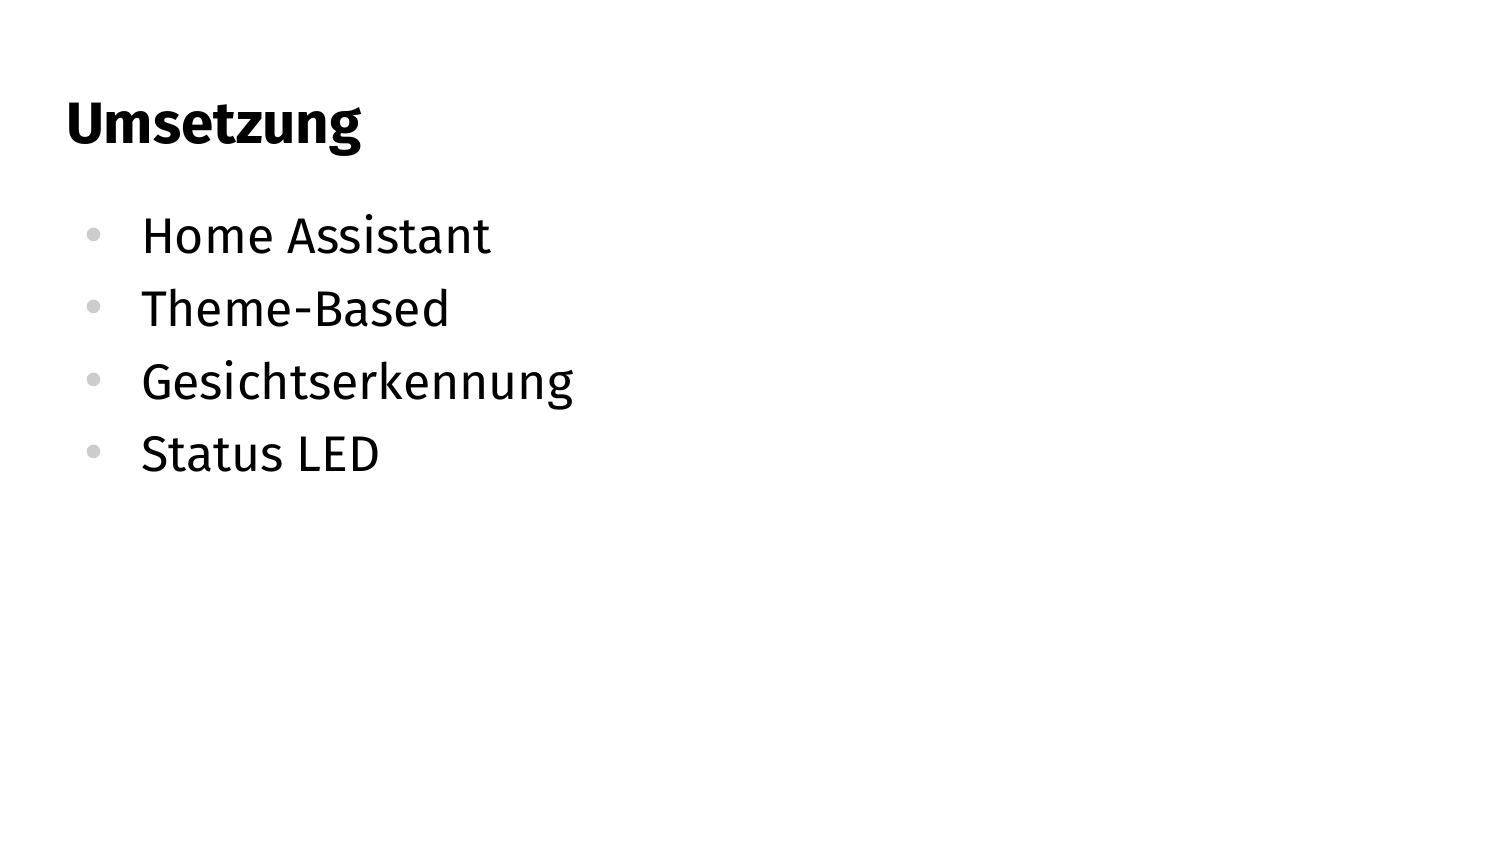

Umsetzung
Home Assistant
Theme-Based
Gesichtserkennung
Status LED